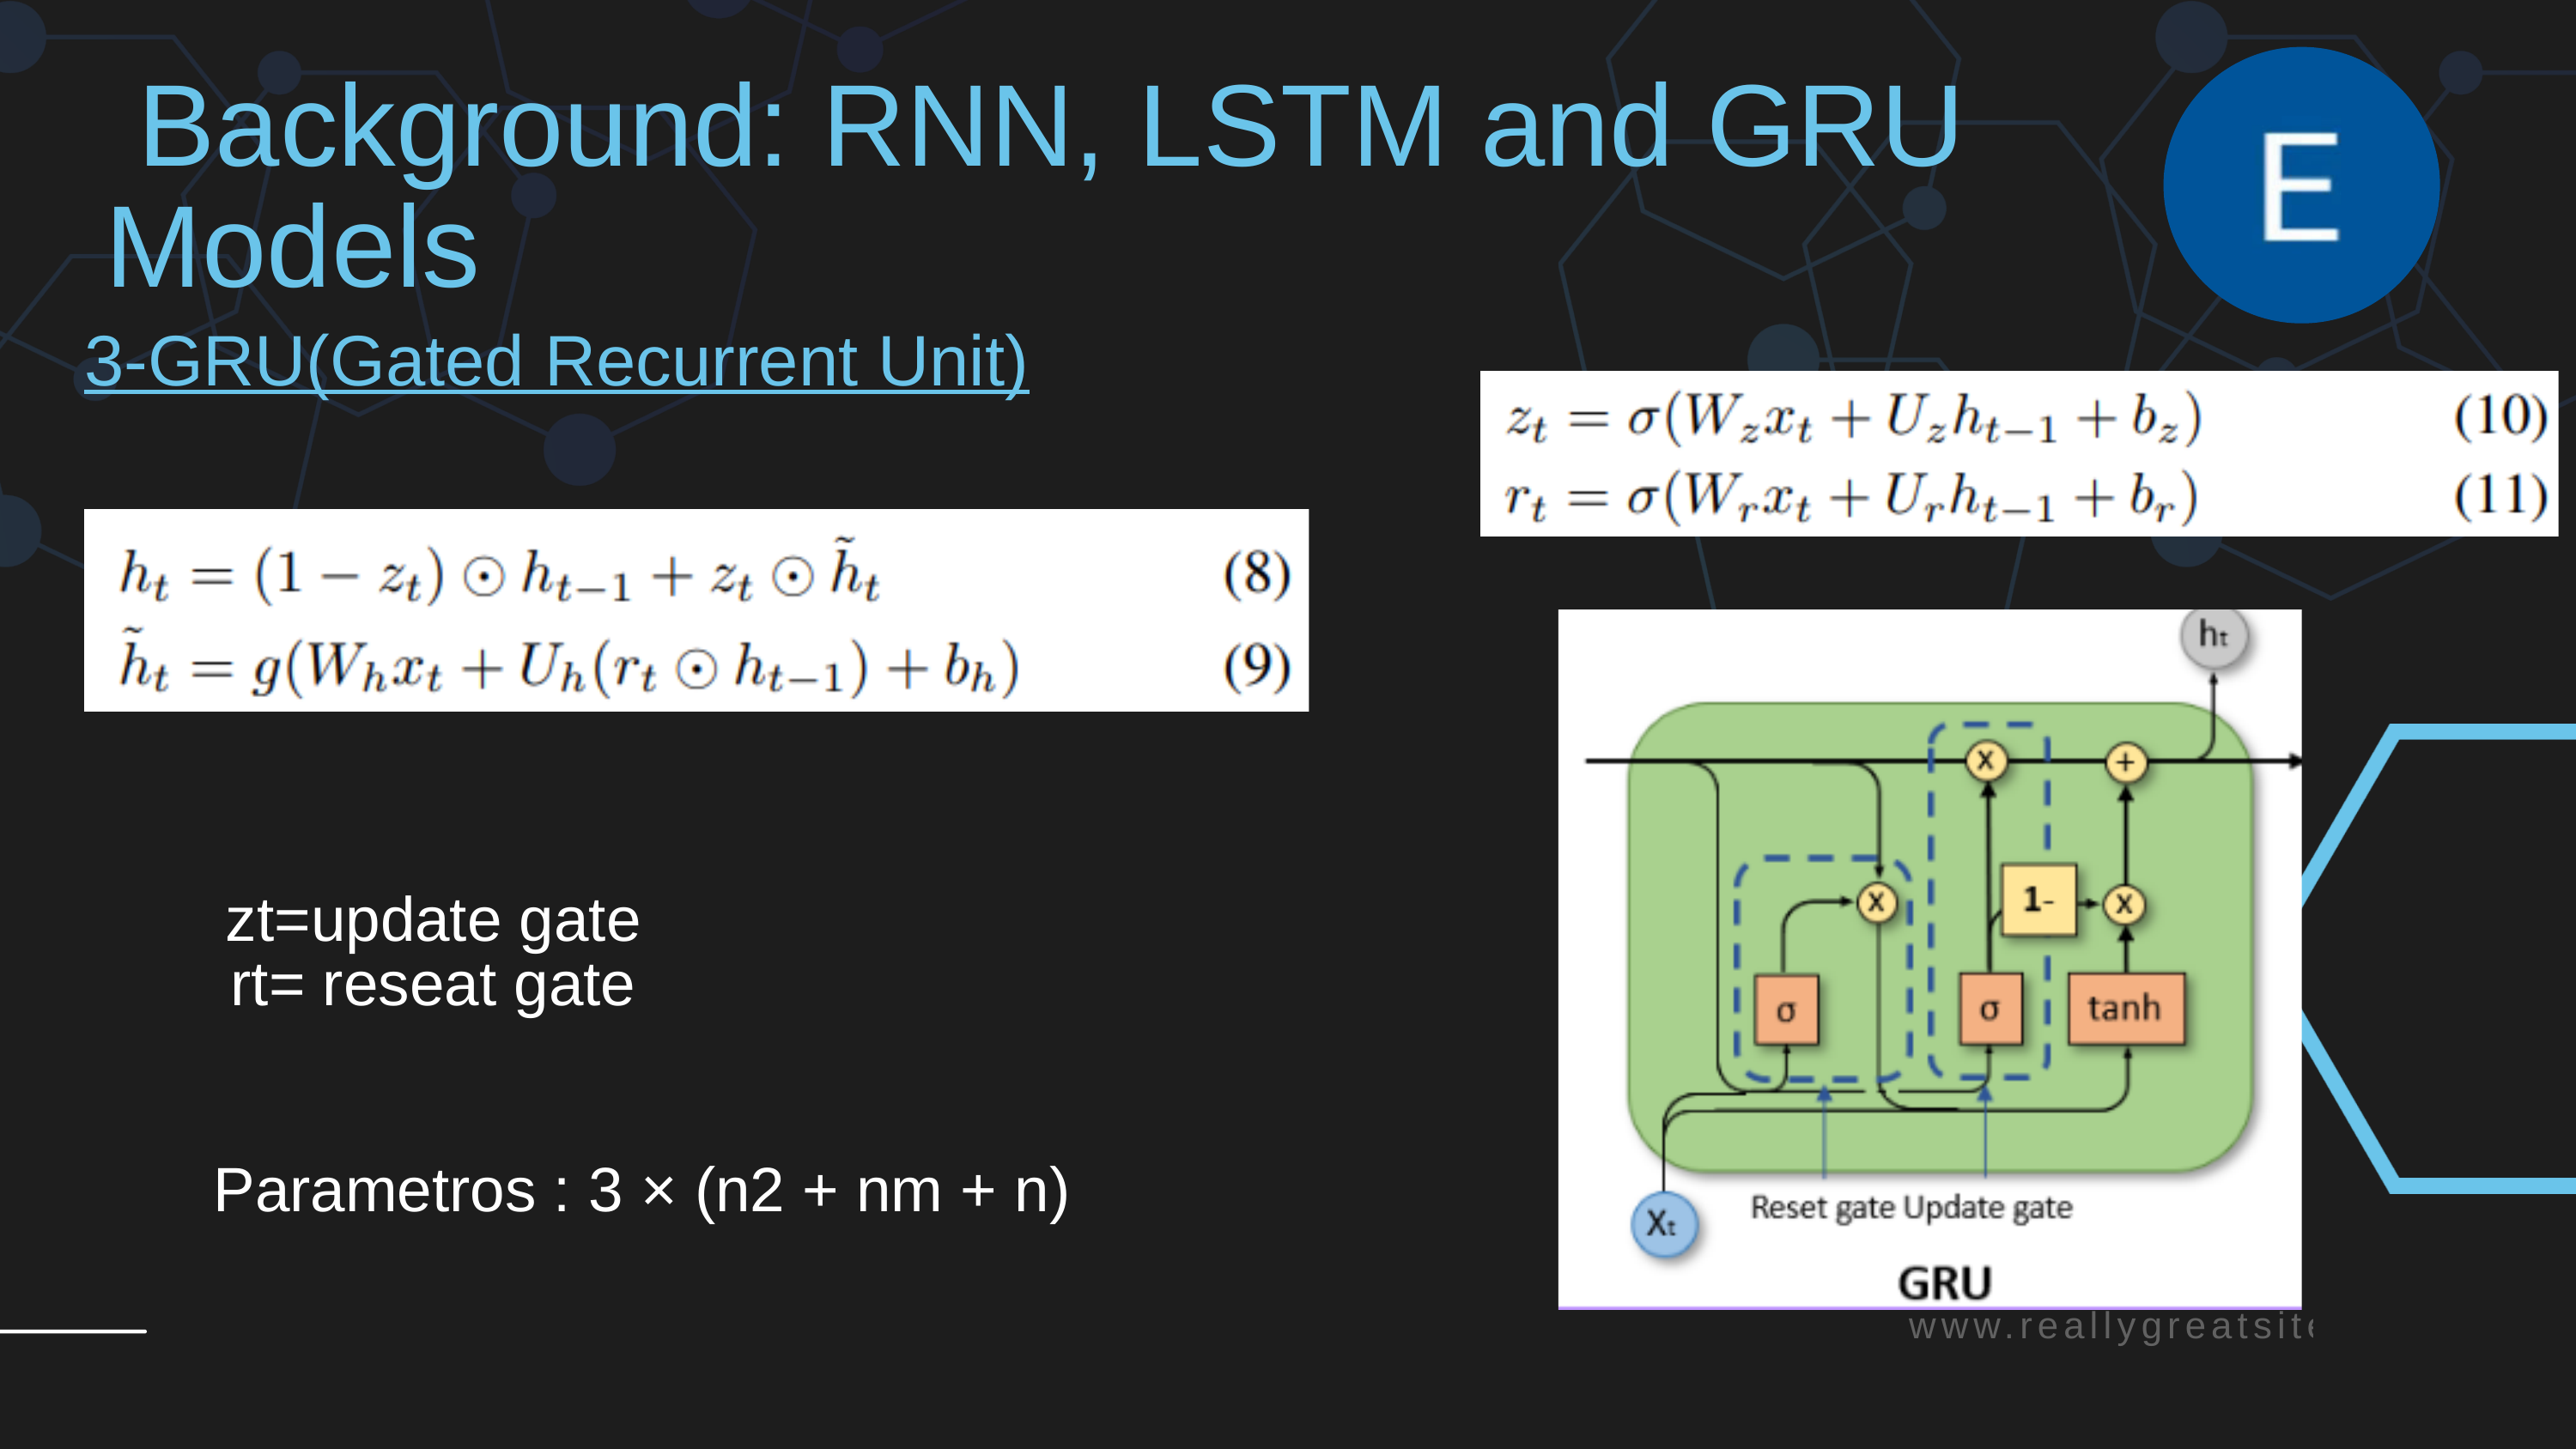

Background: RNN, LSTM and GRU Models
3-GRU(Gated Recurrent Unit)

zt=update gate
rt= reseat gate

 Parametros : 3 × (n2 + nm + n)
www.reallygreatsite.com